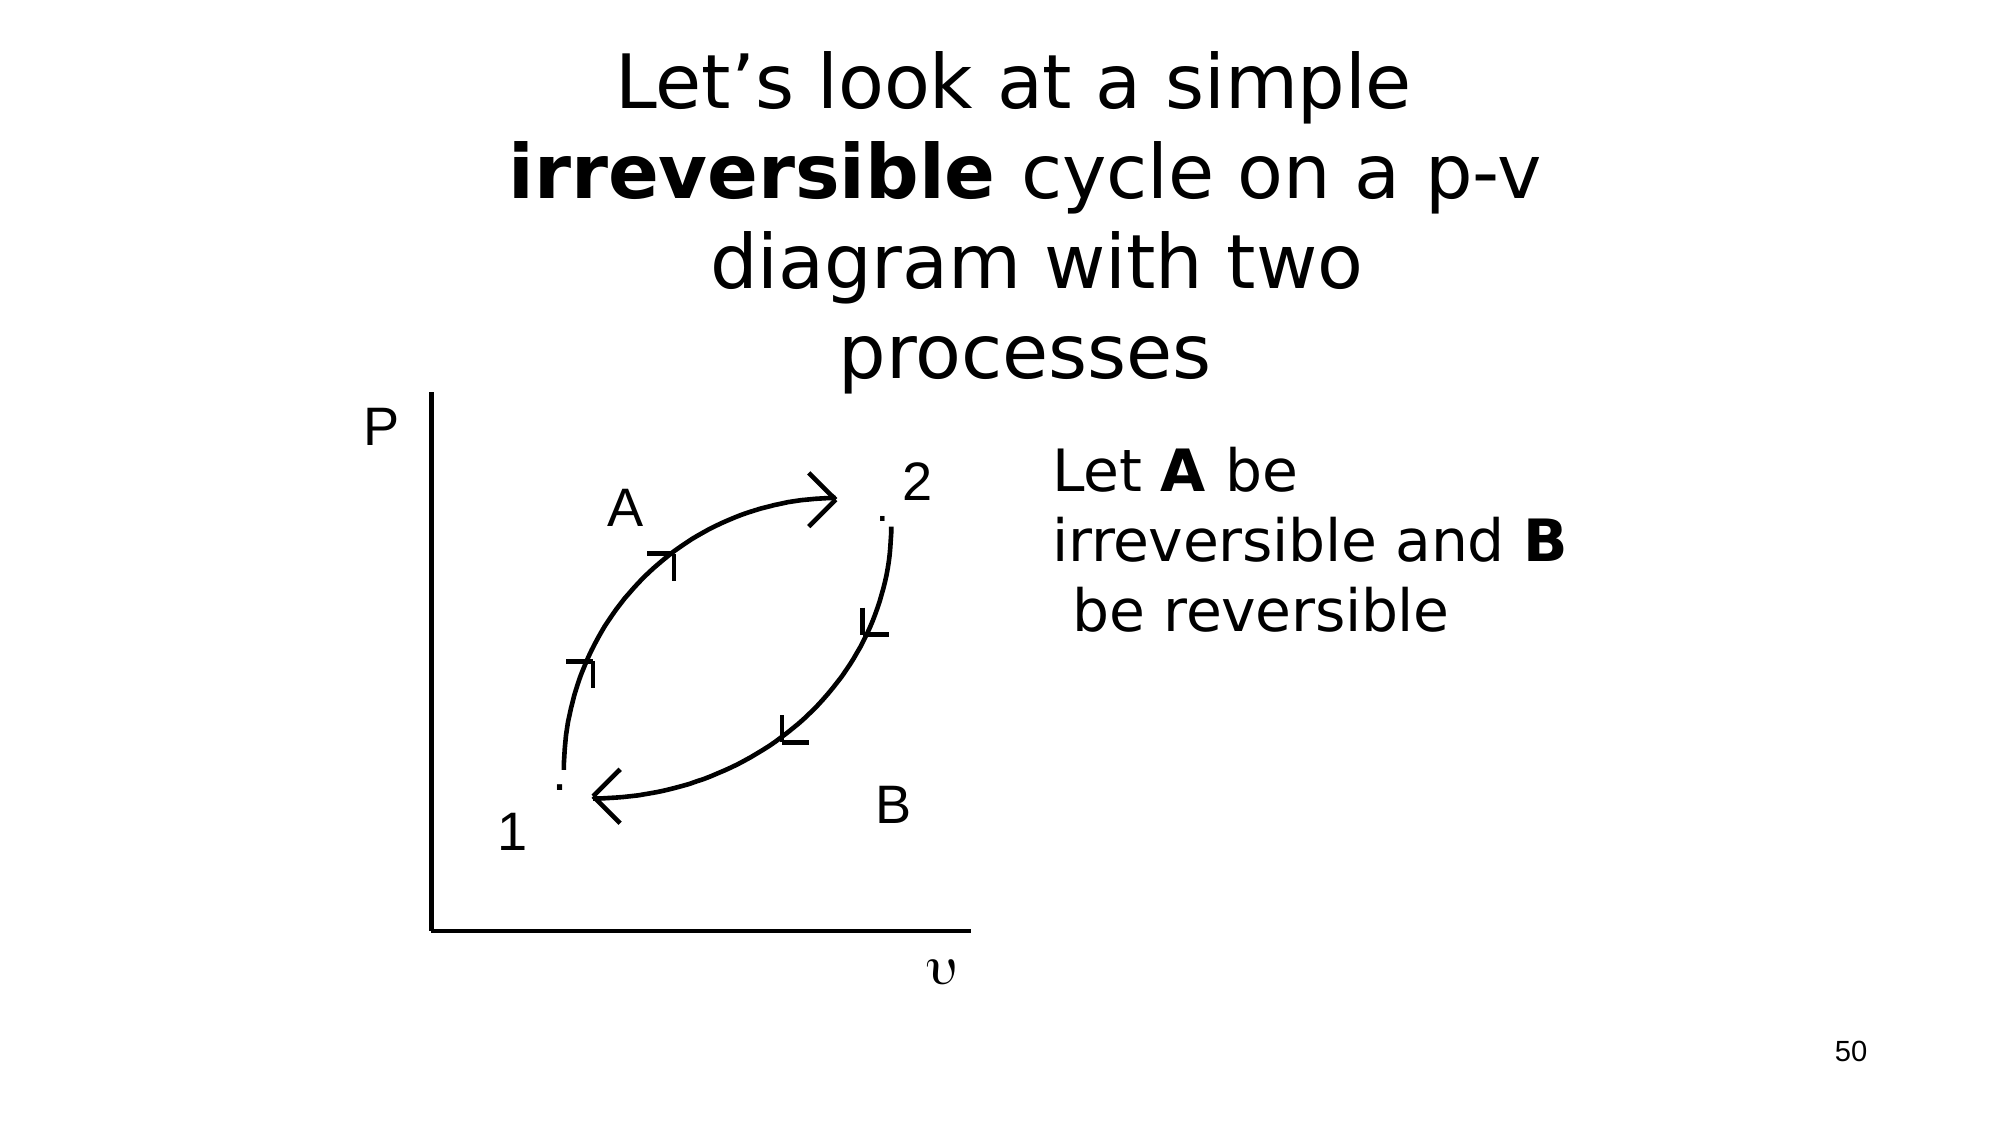

# Let’s look at a simple  irreversible cycle on a p-v  diagram with two processes
P

. 2
Let A be  irreversible and B  be reversible

A
.
1
B
υ
50